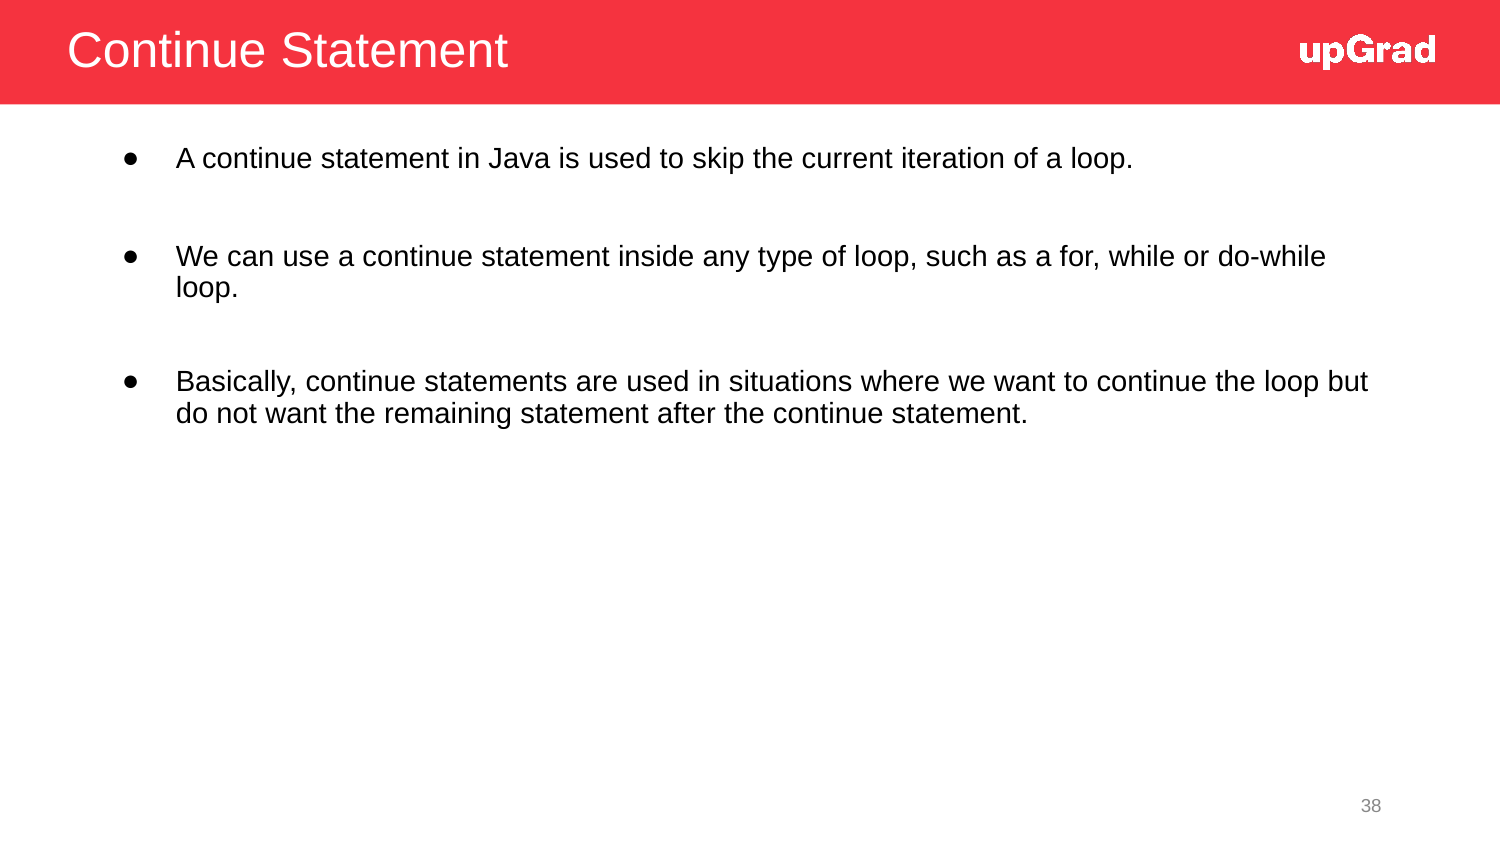

# Continue Statement
A continue statement in Java is used to skip the current iteration of a loop.
We can use a continue statement inside any type of loop, such as a for, while or do-while loop.
Basically, continue statements are used in situations where we want to continue the loop but do not want the remaining statement after the continue statement.
38